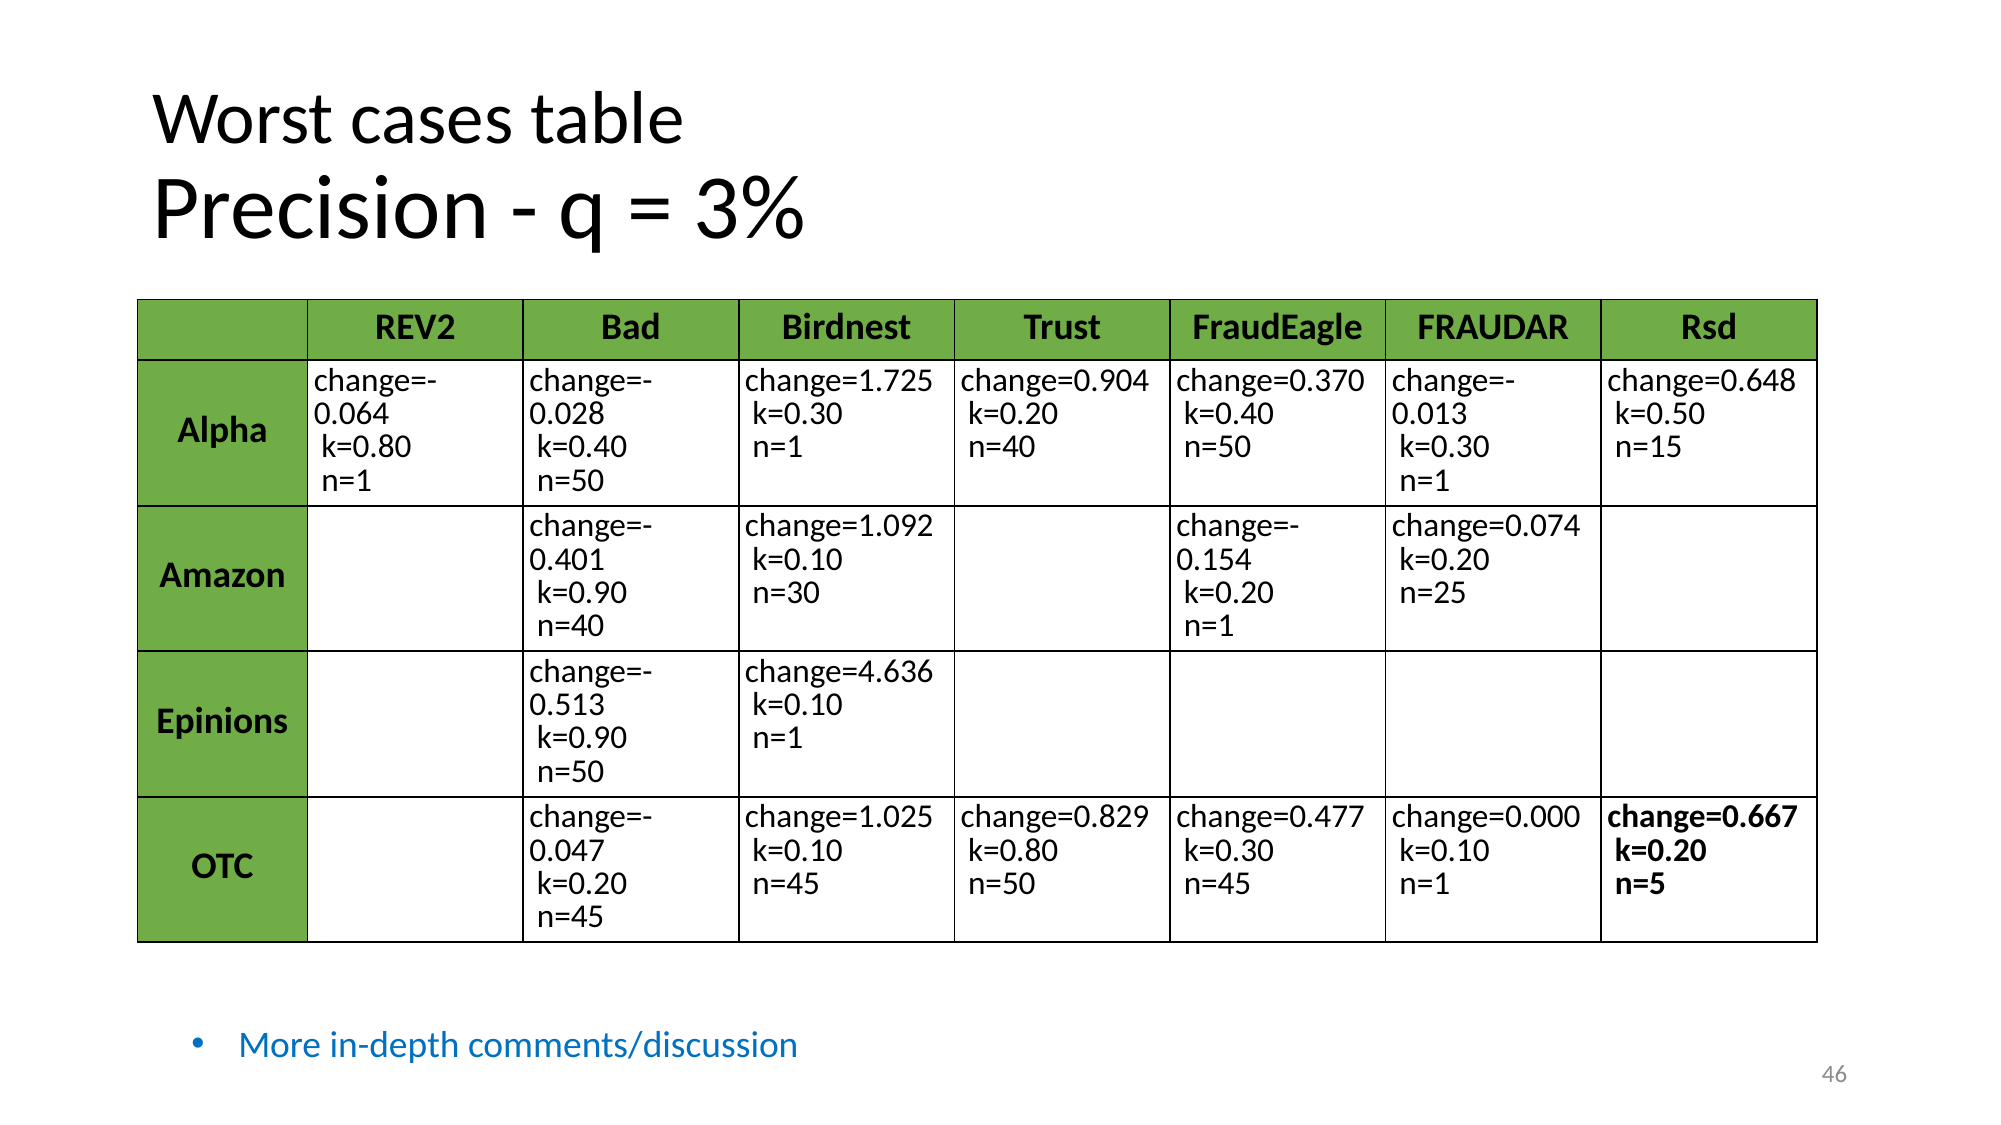

# Worst cases table Precision - q = 3%

|  | REV2 | Bad | Birdnest | Trust | FraudEagle | FRAUDAR | Rsd |
| --- | --- | --- | --- | --- | --- | --- | --- |
| Alpha | change=-0.064   k=0.80   n=1 | change=-0.028   k=0.40   n=50 | change=1.725   k=0.30   n=1 | change=0.904   k=0.20   n=40 | change=0.370   k=0.40   n=50 | change=-0.013   k=0.30   n=1 | change=0.648   k=0.50   n=15 |
| Amazon |  | change=-0.401   k=0.90   n=40 | change=1.092   k=0.10   n=30 |  | change=-0.154   k=0.20   n=1 | change=0.074   k=0.20   n=25 |  |
| Epinions |  | change=-0.513   k=0.90   n=50 | change=4.636   k=0.10   n=1 |  |  |  |  |
| OTC |  | change=-0.047   k=0.20   n=45 | change=1.025   k=0.10   n=45 | change=0.829   k=0.80   n=50 | change=0.477   k=0.30   n=45 | change=0.000   k=0.10   n=1 | change=0.667   k=0.20   n=5 |
More in-depth comments/discussion
46